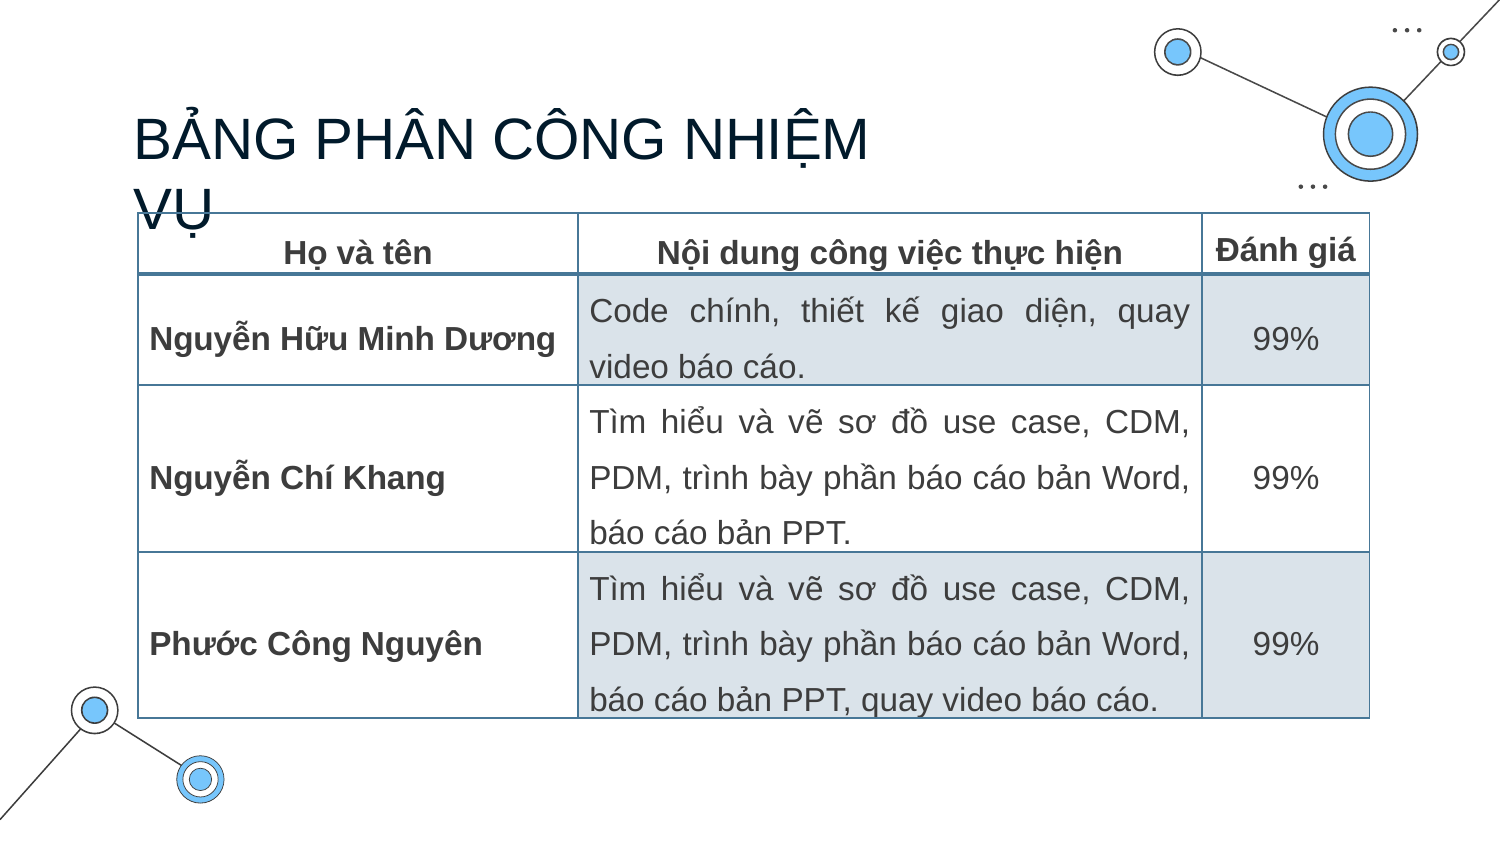

# BẢNG PHÂN CÔNG NHIỆM VỤ
| Họ và tên | Nội dung công việc thực hiện | Đánh giá |
| --- | --- | --- |
| Nguyễn Hữu Minh Dương | Code chính, thiết kế giao diện, quay video báo cáo. | 99% |
| Nguyễn Chí Khang | Tìm hiểu và vẽ sơ đồ use case, CDM, PDM, trình bày phần báo cáo bản Word, báo cáo bản PPT. | 99% |
| Phước Công Nguyên | Tìm hiểu và vẽ sơ đồ use case, CDM, PDM, trình bày phần báo cáo bản Word, báo cáo bản PPT, quay video báo cáo. | 99% |